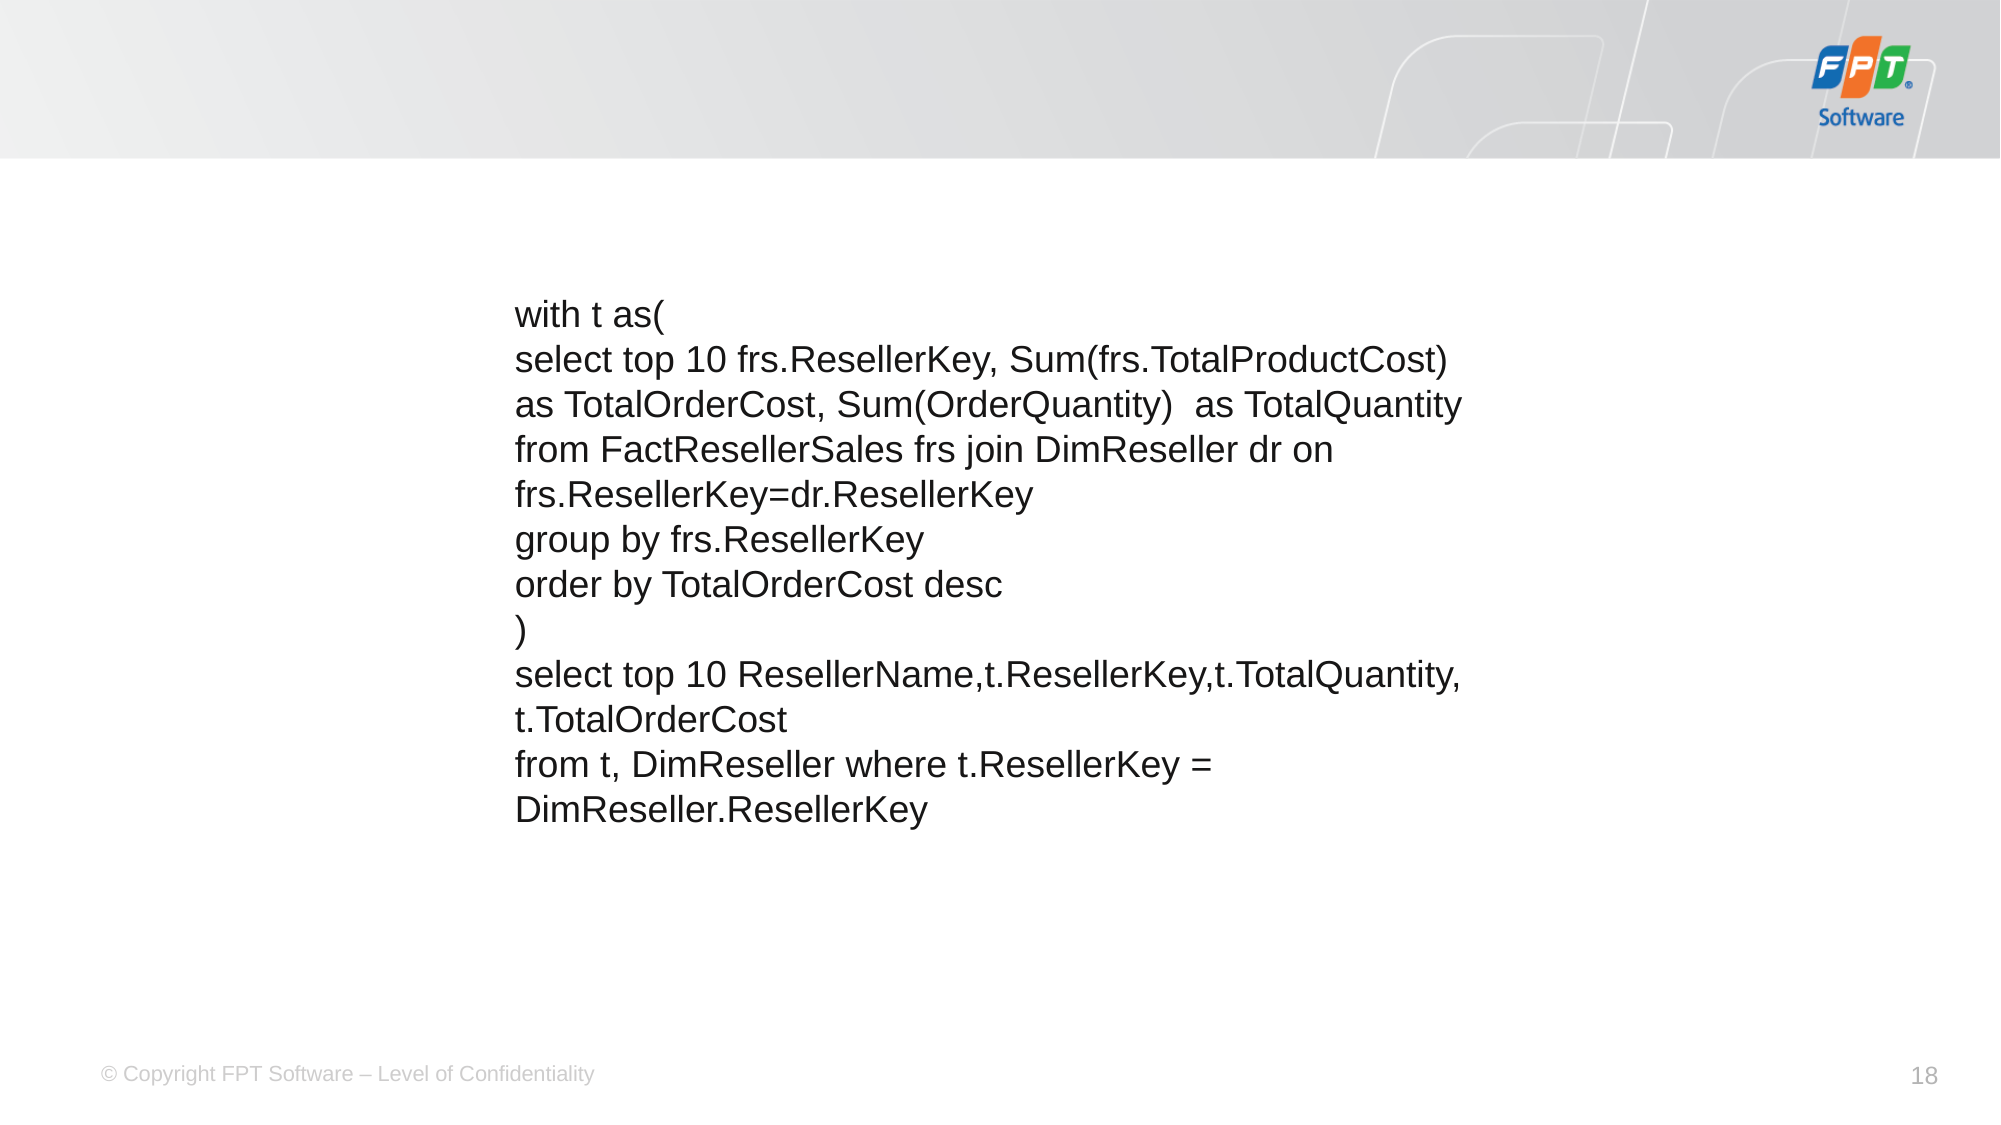

#
with t as(
select top 10 frs.ResellerKey, Sum(frs.TotalProductCost) as TotalOrderCost, Sum(OrderQuantity)  as TotalQuantity
from FactResellerSales frs join DimReseller dr on frs.ResellerKey=dr.ResellerKey
group by frs.ResellerKey
order by TotalOrderCost desc
)
select top 10 ResellerName,t.ResellerKey,t.TotalQuantity, t.TotalOrderCost
from t, DimReseller where t.ResellerKey = DimReseller.ResellerKey
18